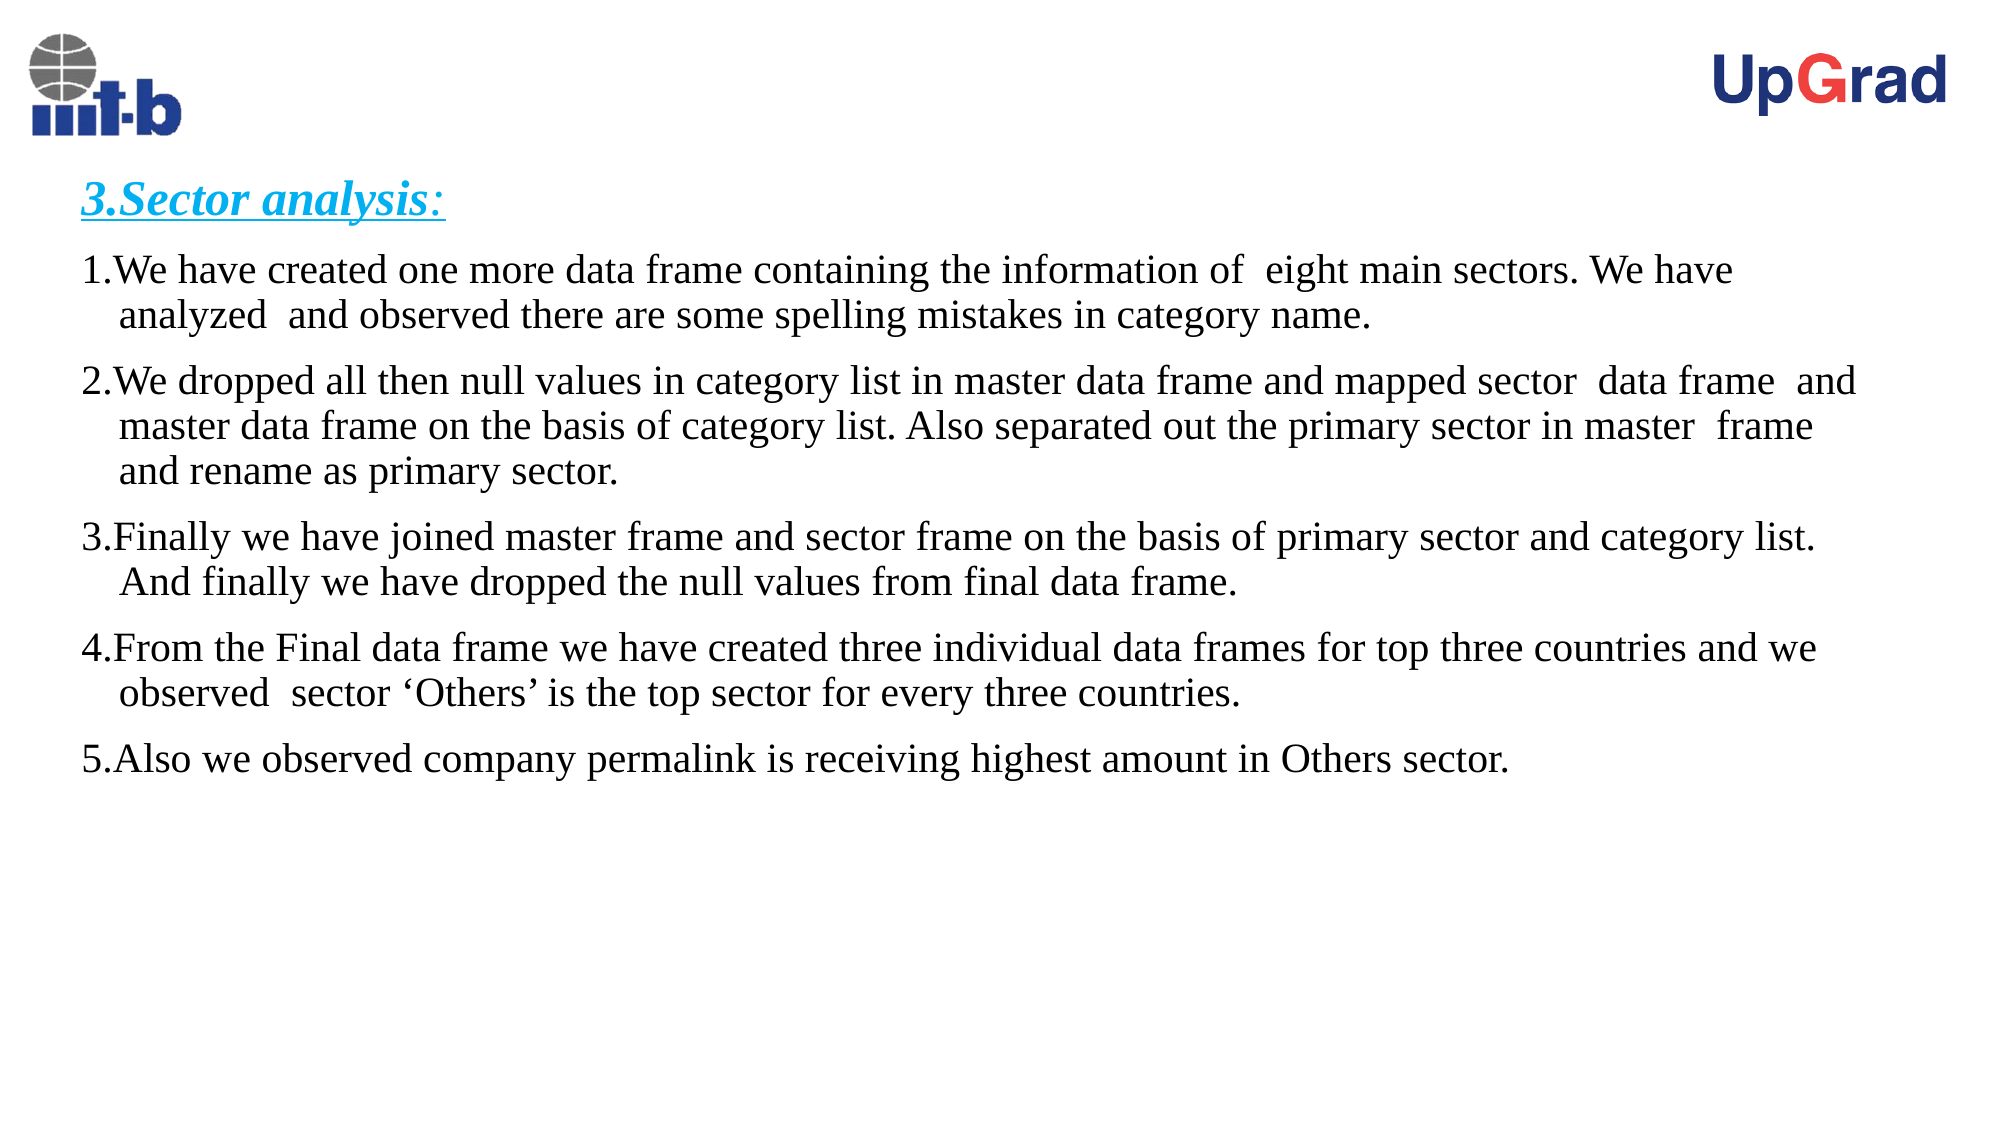

#
3.Sector analysis:
1.We have created one more data frame containing the information of  eight main sectors. We have analyzed  and observed there are some spelling mistakes in category name.
2.We dropped all then null values in category list in master data frame and mapped sector  data frame  and master data frame on the basis of category list. Also separated out the primary sector in master  frame and rename as primary sector.
3.Finally we have joined master frame and sector frame on the basis of primary sector and category list. And finally we have dropped the null values from final data frame.
4.From the Final data frame we have created three individual data frames for top three countries and we observed  sector ‘Others’ is the top sector for every three countries.
5.Also we observed company permalink is receiving highest amount in Others sector.